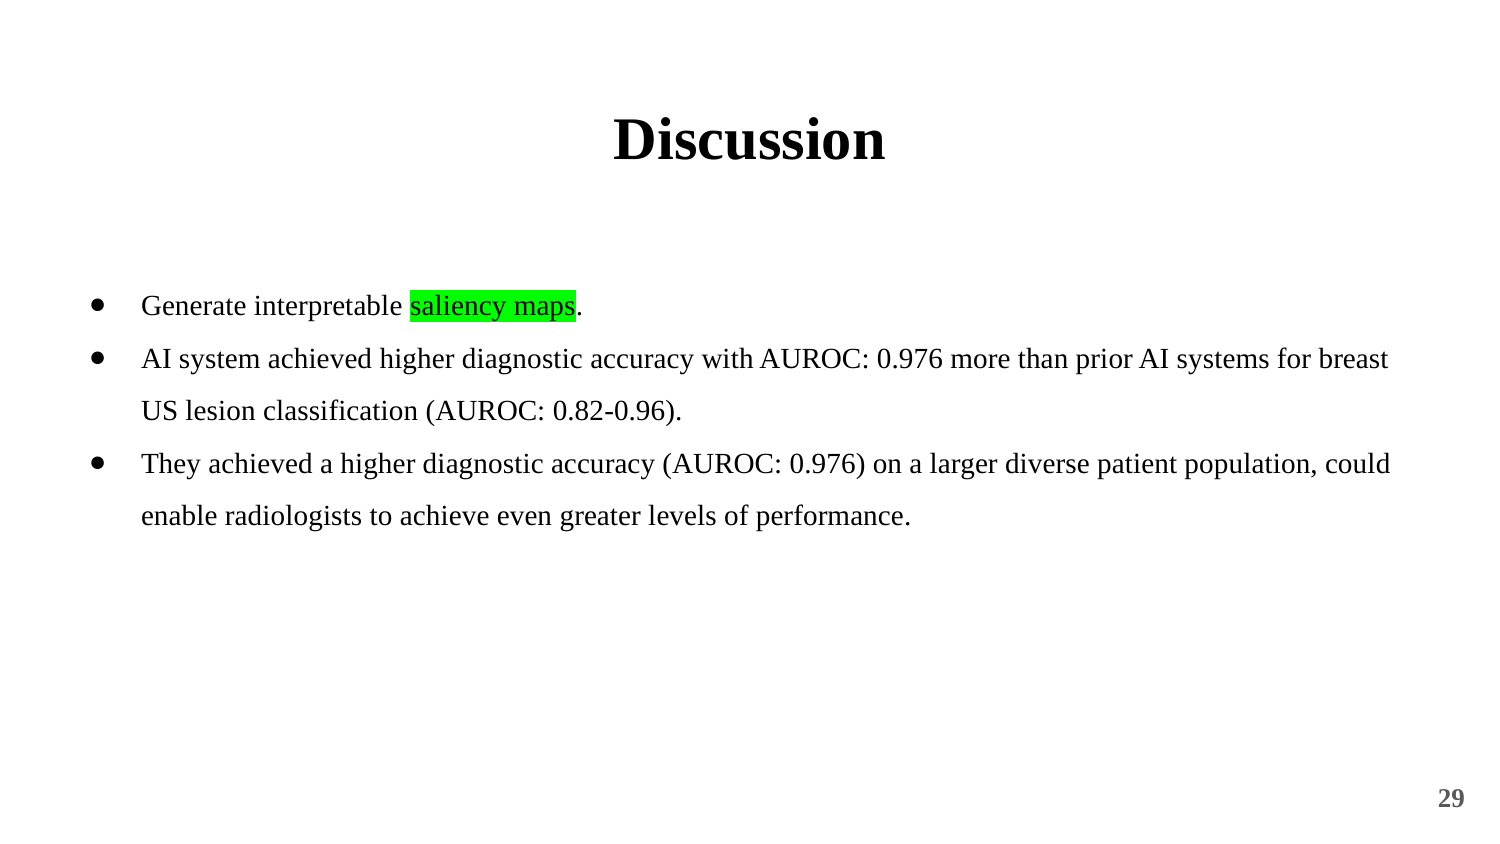

# Discussion

Generate interpretable saliency maps.
AI system achieved higher diagnostic accuracy with AUROC: 0.976 more than prior AI systems for breast US lesion classification (AUROC: 0.82-0.96).
They achieved a higher diagnostic accuracy (AUROC: 0.976) on a larger diverse patient population, could enable radiologists to achieve even greater levels of performance.

29